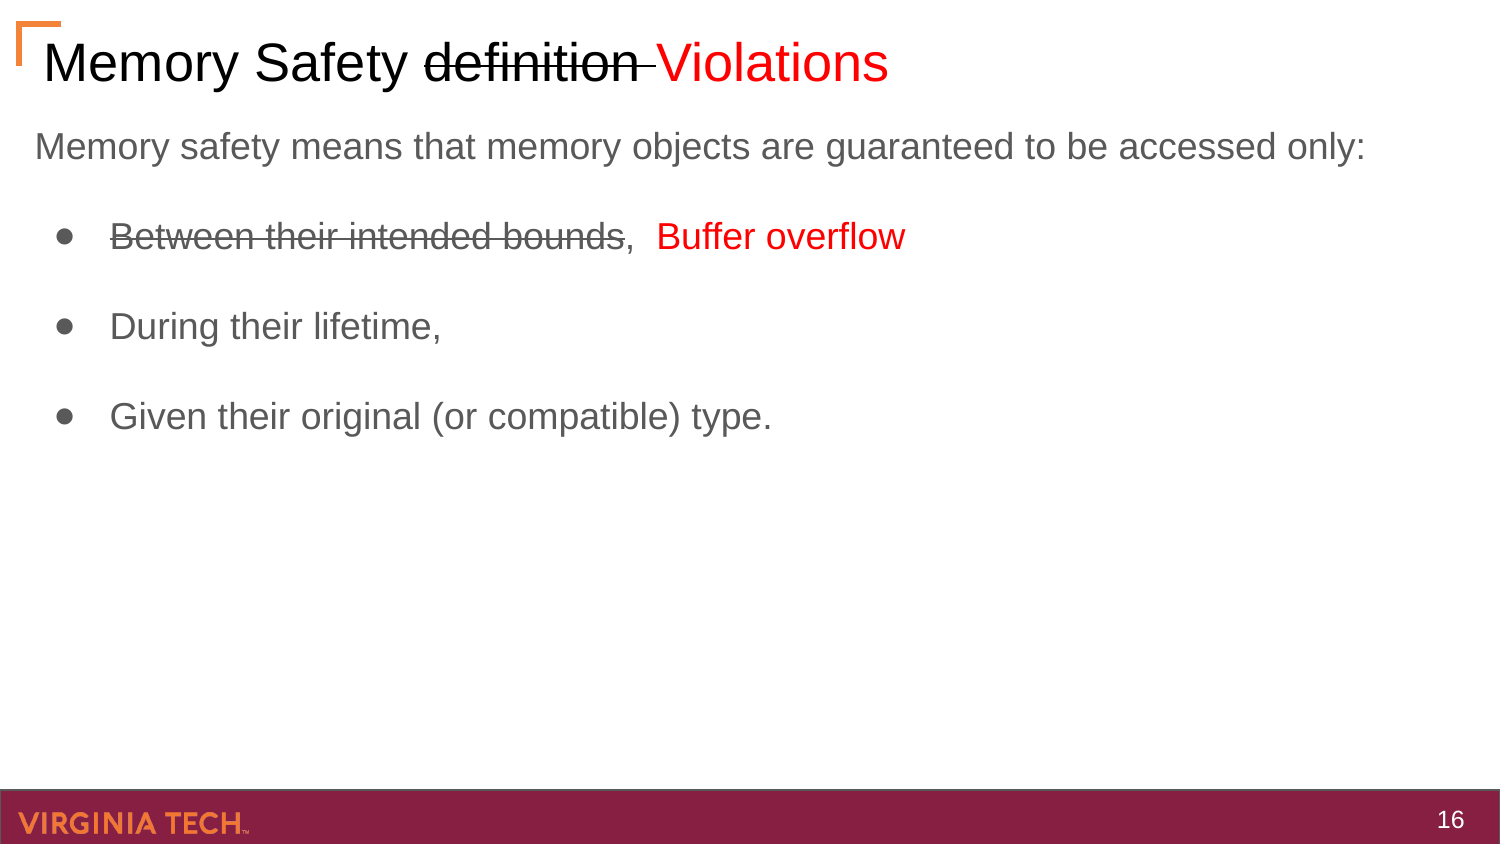

# Memory Safety definition Violations
Memory safety means that memory objects are guaranteed to be accessed only:

Between their intended bounds,  Buffer overflow

During their lifetime,

Given their original (or compatible) type.
16